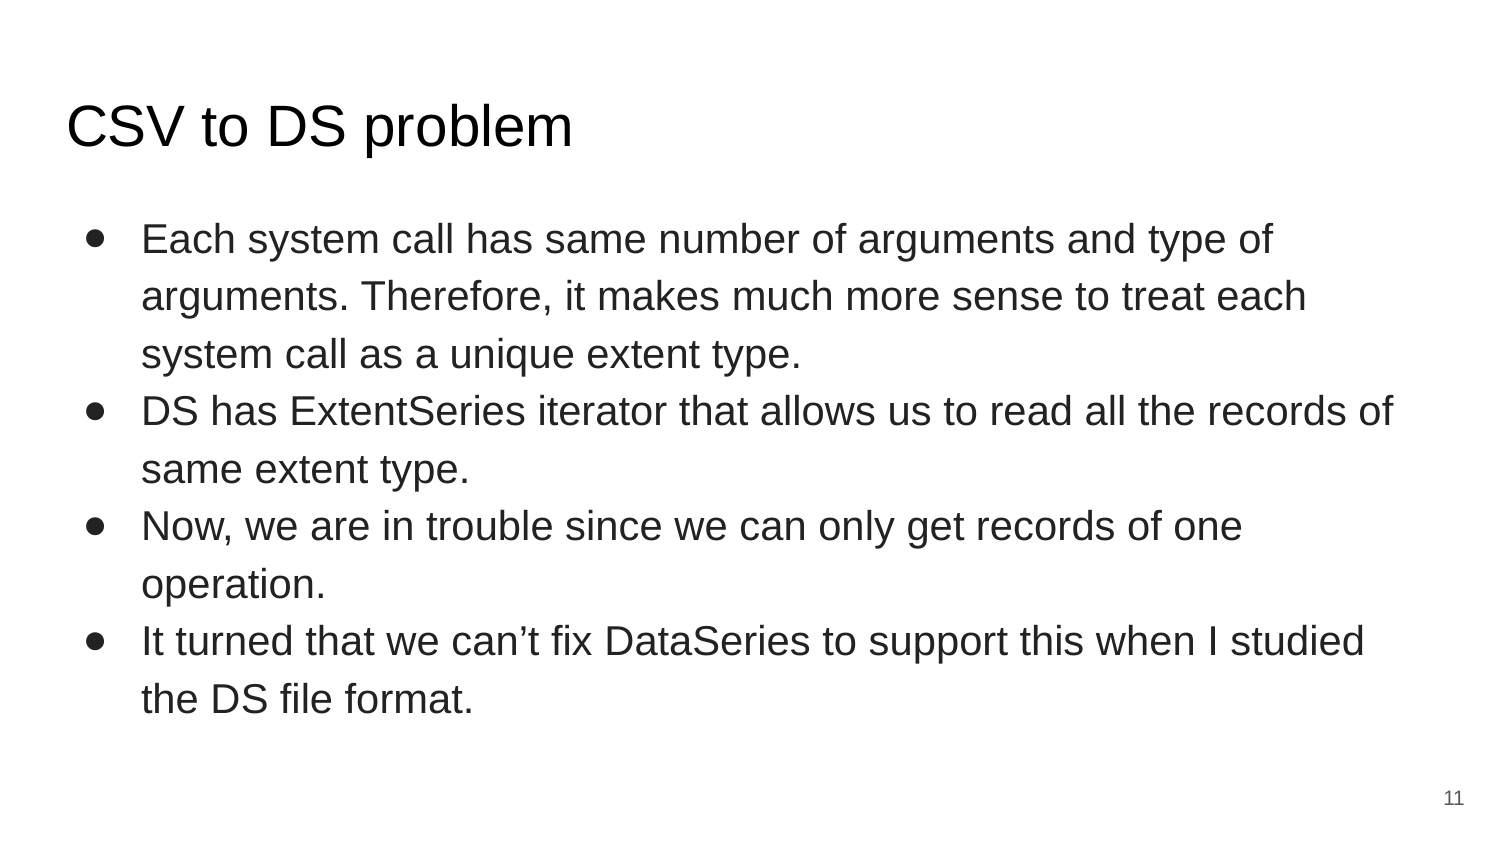

# CSV to DS problem
Each system call has same number of arguments and type of arguments. Therefore, it makes much more sense to treat each system call as a unique extent type.
DS has ExtentSeries iterator that allows us to read all the records of same extent type.
Now, we are in trouble since we can only get records of one operation.
It turned that we can’t fix DataSeries to support this when I studied the DS file format.

11